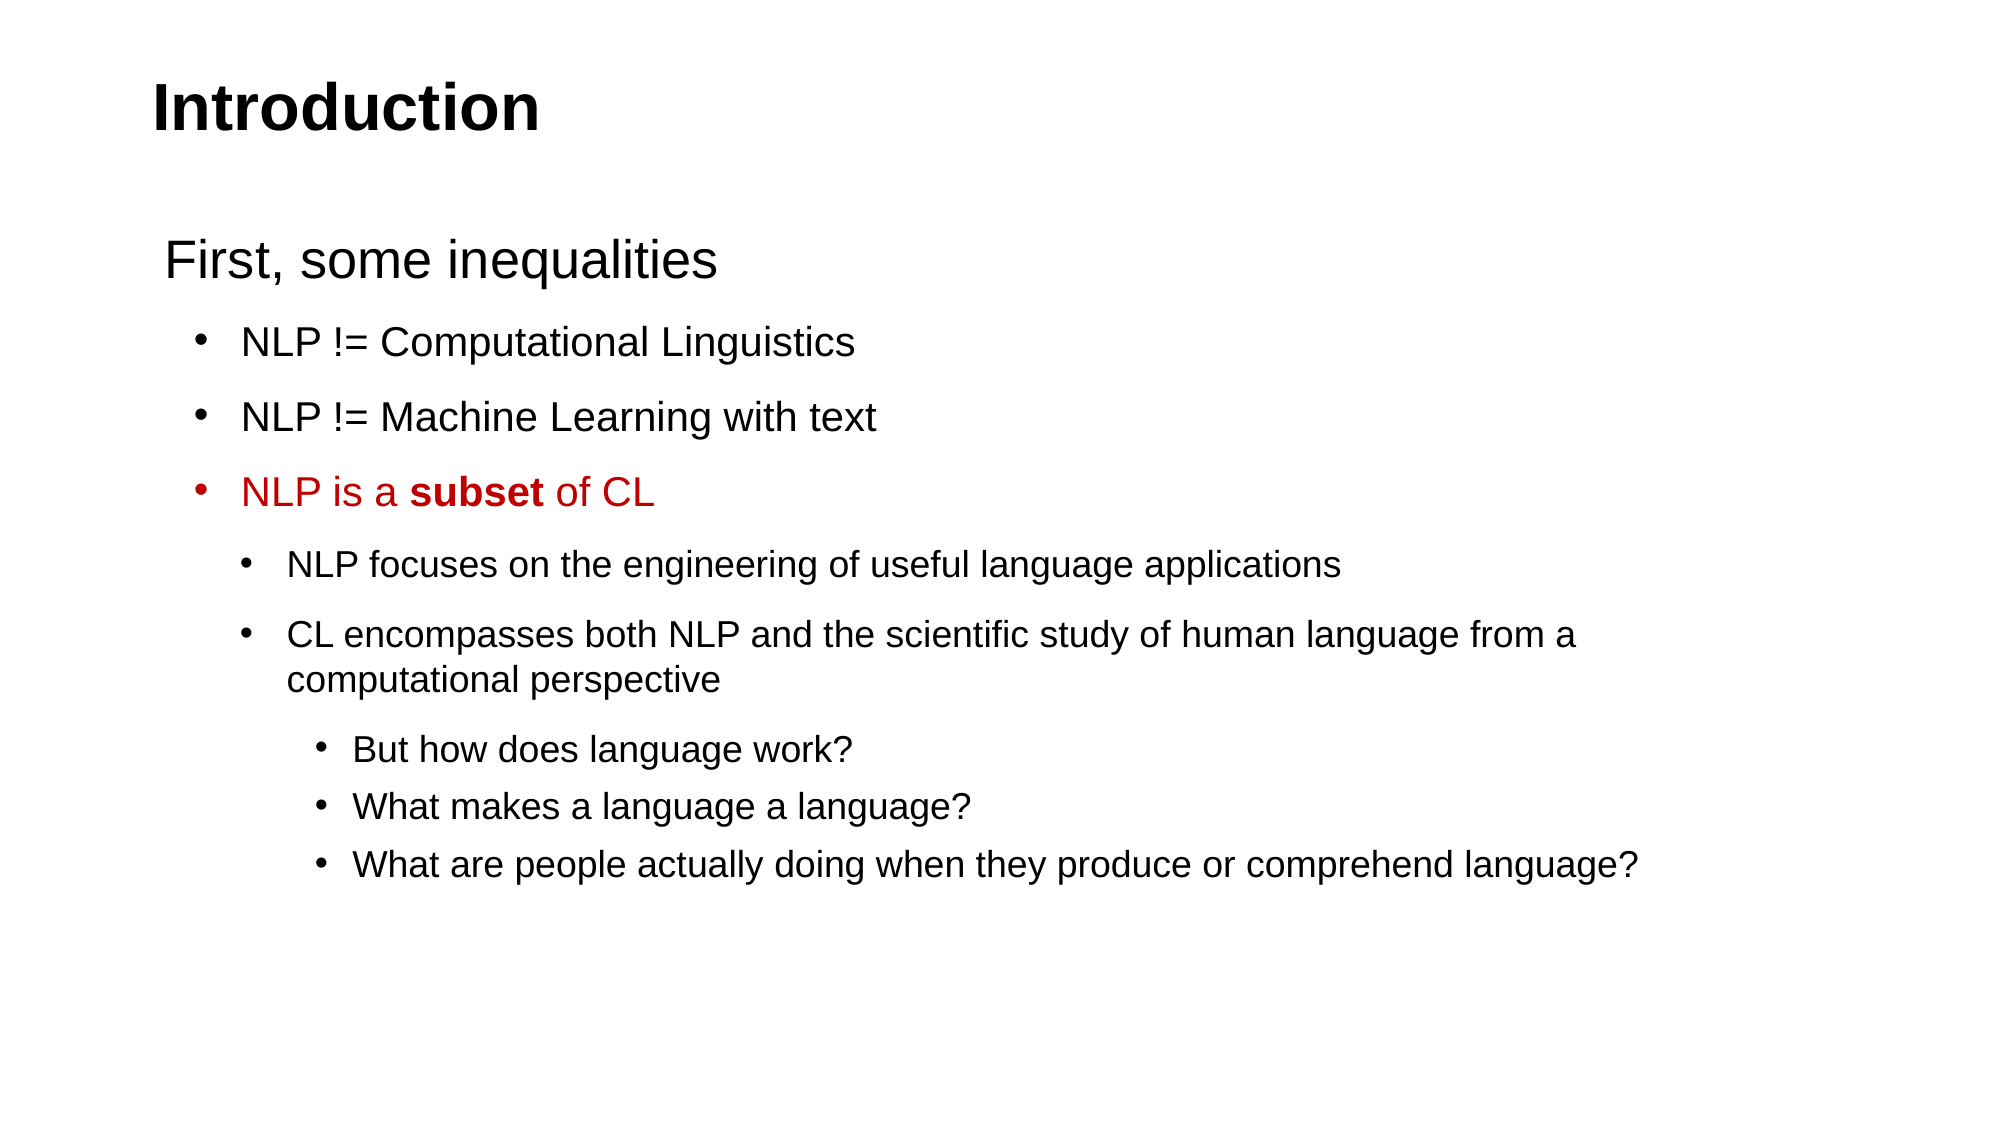

# Introduction
First, some inequalities
 NLP != Computational Linguistics
 NLP != Machine Learning with text
 NLP is a subset of CL
NLP focuses on the engineering of useful language applications
CL encompasses both NLP and the scientific study of human language from a computational perspective
But how does language work?
What makes a language a language?
What are people actually doing when they produce or comprehend language?